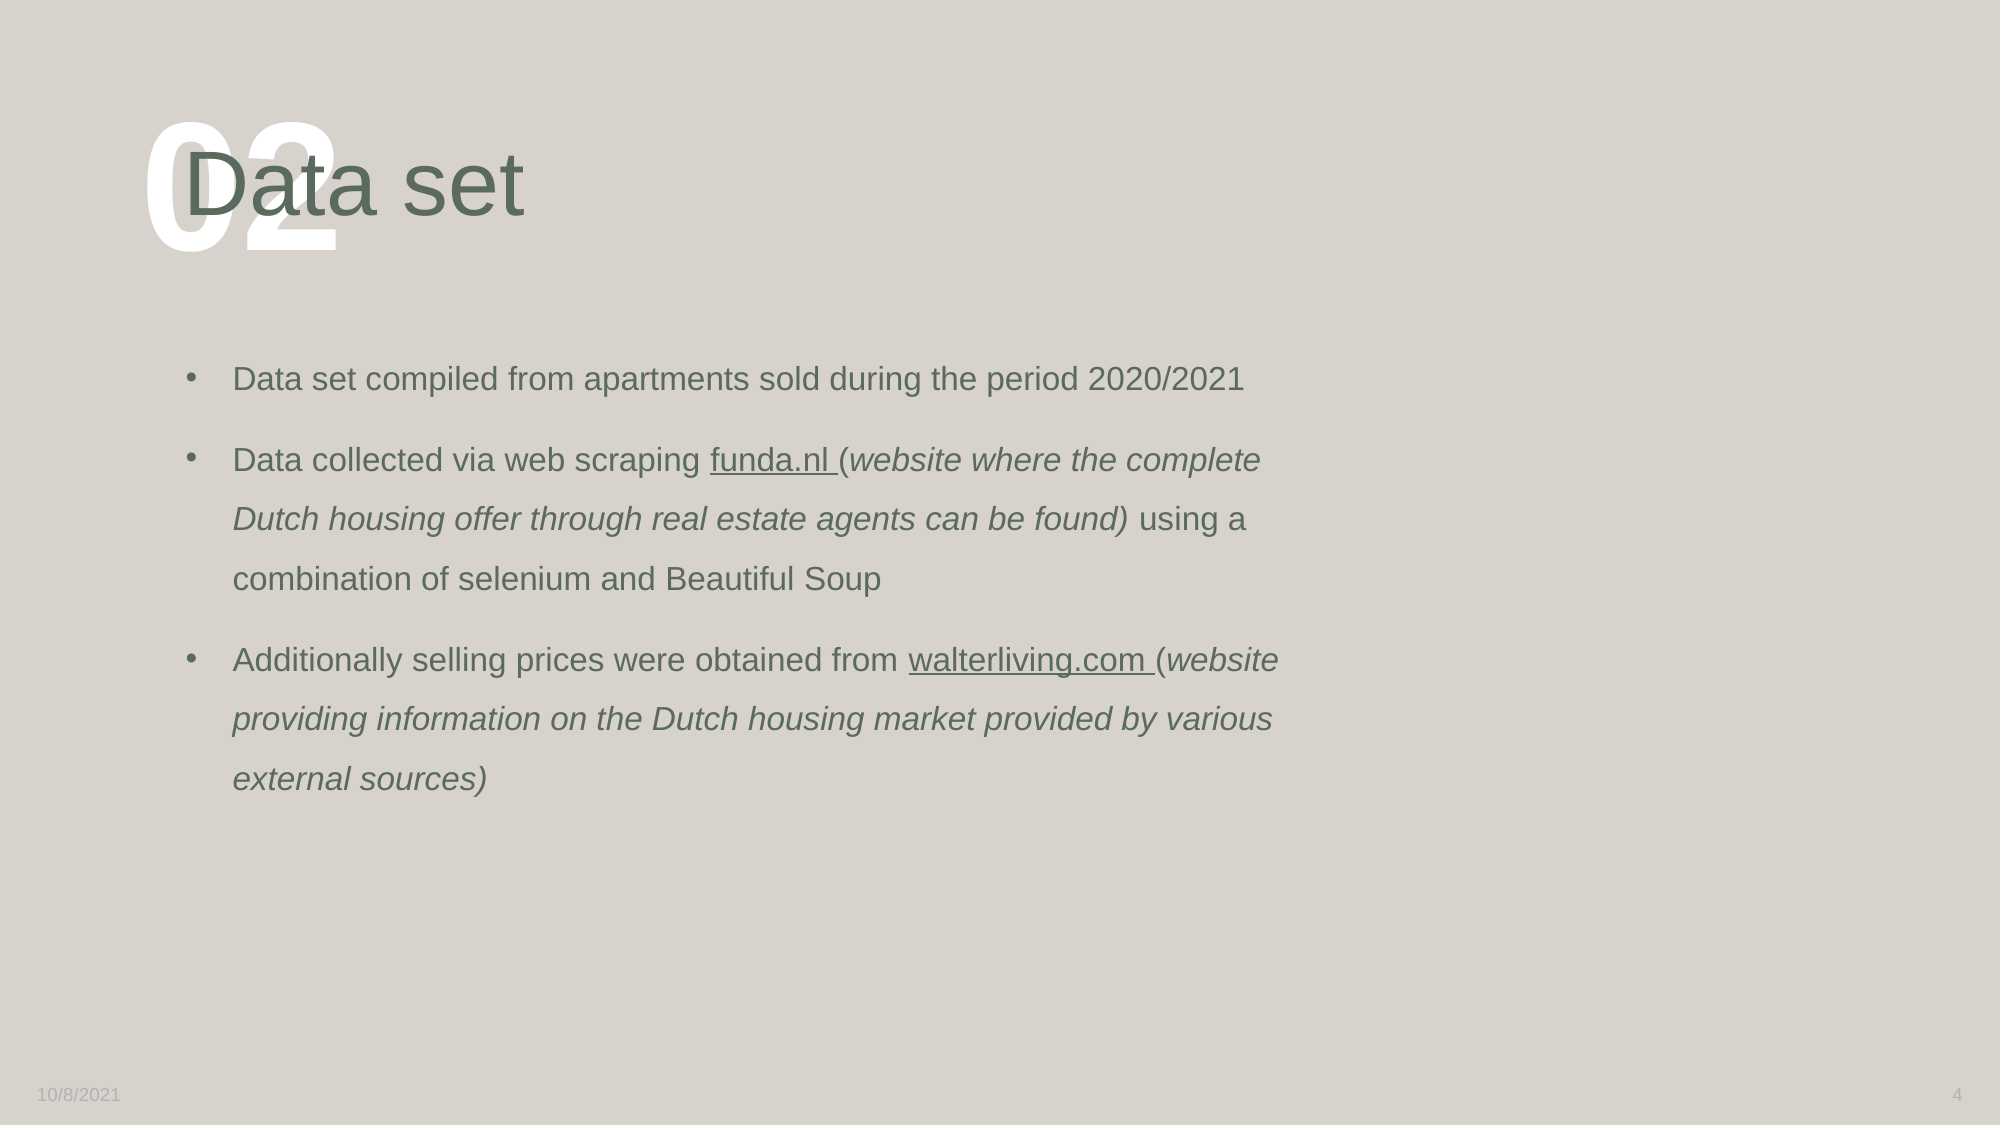

# Data set
02
Data set compiled from apartments sold during the period 2020/2021
Data collected via web scraping funda.nl (website where the complete Dutch housing offer through real estate agents can be found) using a combination of selenium and Beautiful Soup
Additionally selling prices were obtained from walterliving.com (website providing information on the Dutch housing market provided by various external sources)
10/8/2021
4